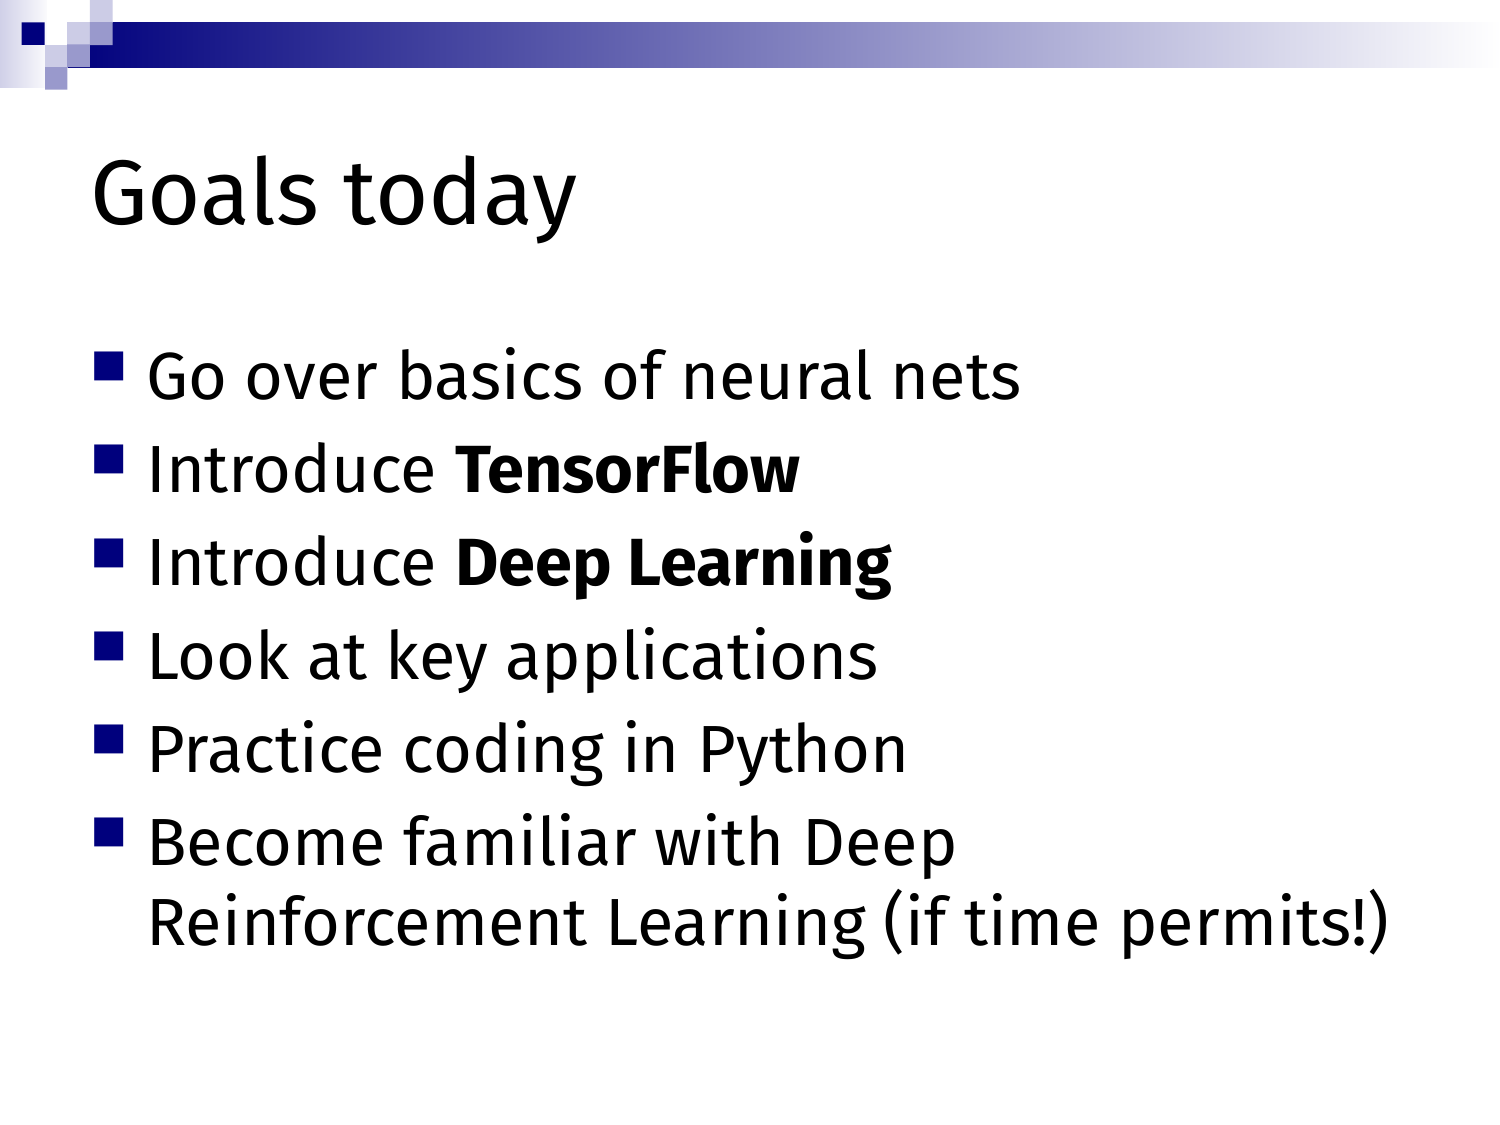

# Goals today
Go over basics of neural nets
Introduce TensorFlow
Introduce Deep Learning
Look at key applications
Practice coding in Python
Become familiar with Deep Reinforcement Learning (if time permits!)